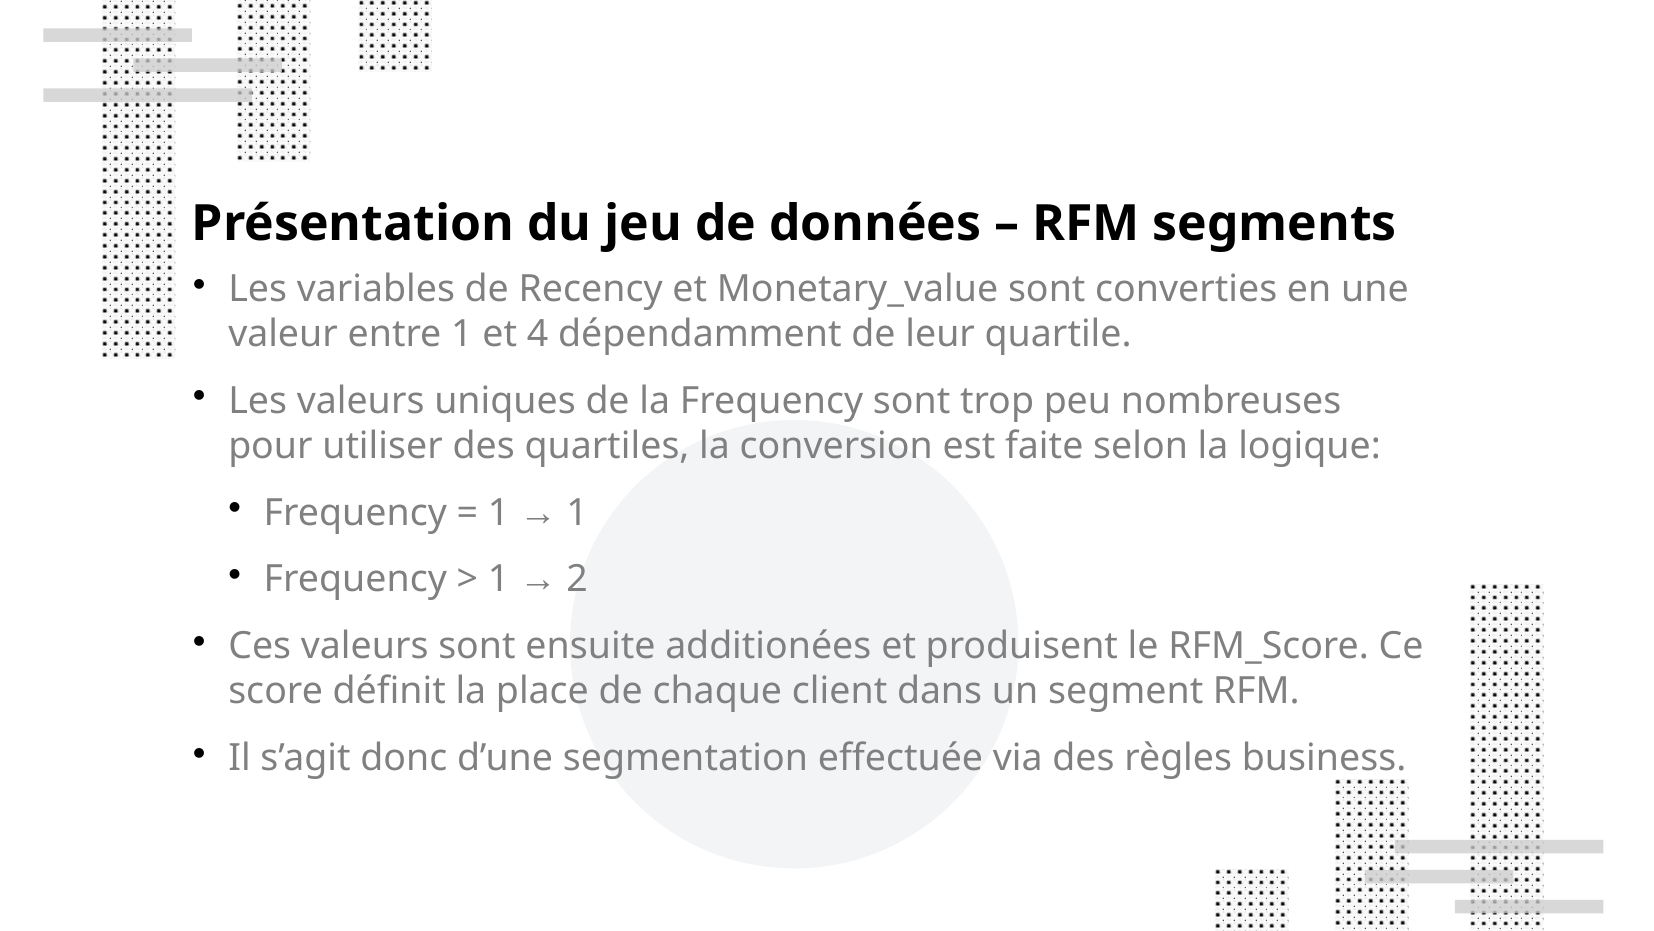

Présentation du jeu de données – RFM segments
Les variables de Recency et Monetary_value sont converties en une valeur entre 1 et 4 dépendamment de leur quartile.
Les valeurs uniques de la Frequency sont trop peu nombreuses pour utiliser des quartiles, la conversion est faite selon la logique:
Frequency = 1 → 1
Frequency > 1 → 2
Ces valeurs sont ensuite additionées et produisent le RFM_Score. Ce score définit la place de chaque client dans un segment RFM.
Il s’agit donc d’une segmentation effectuée via des règles business.